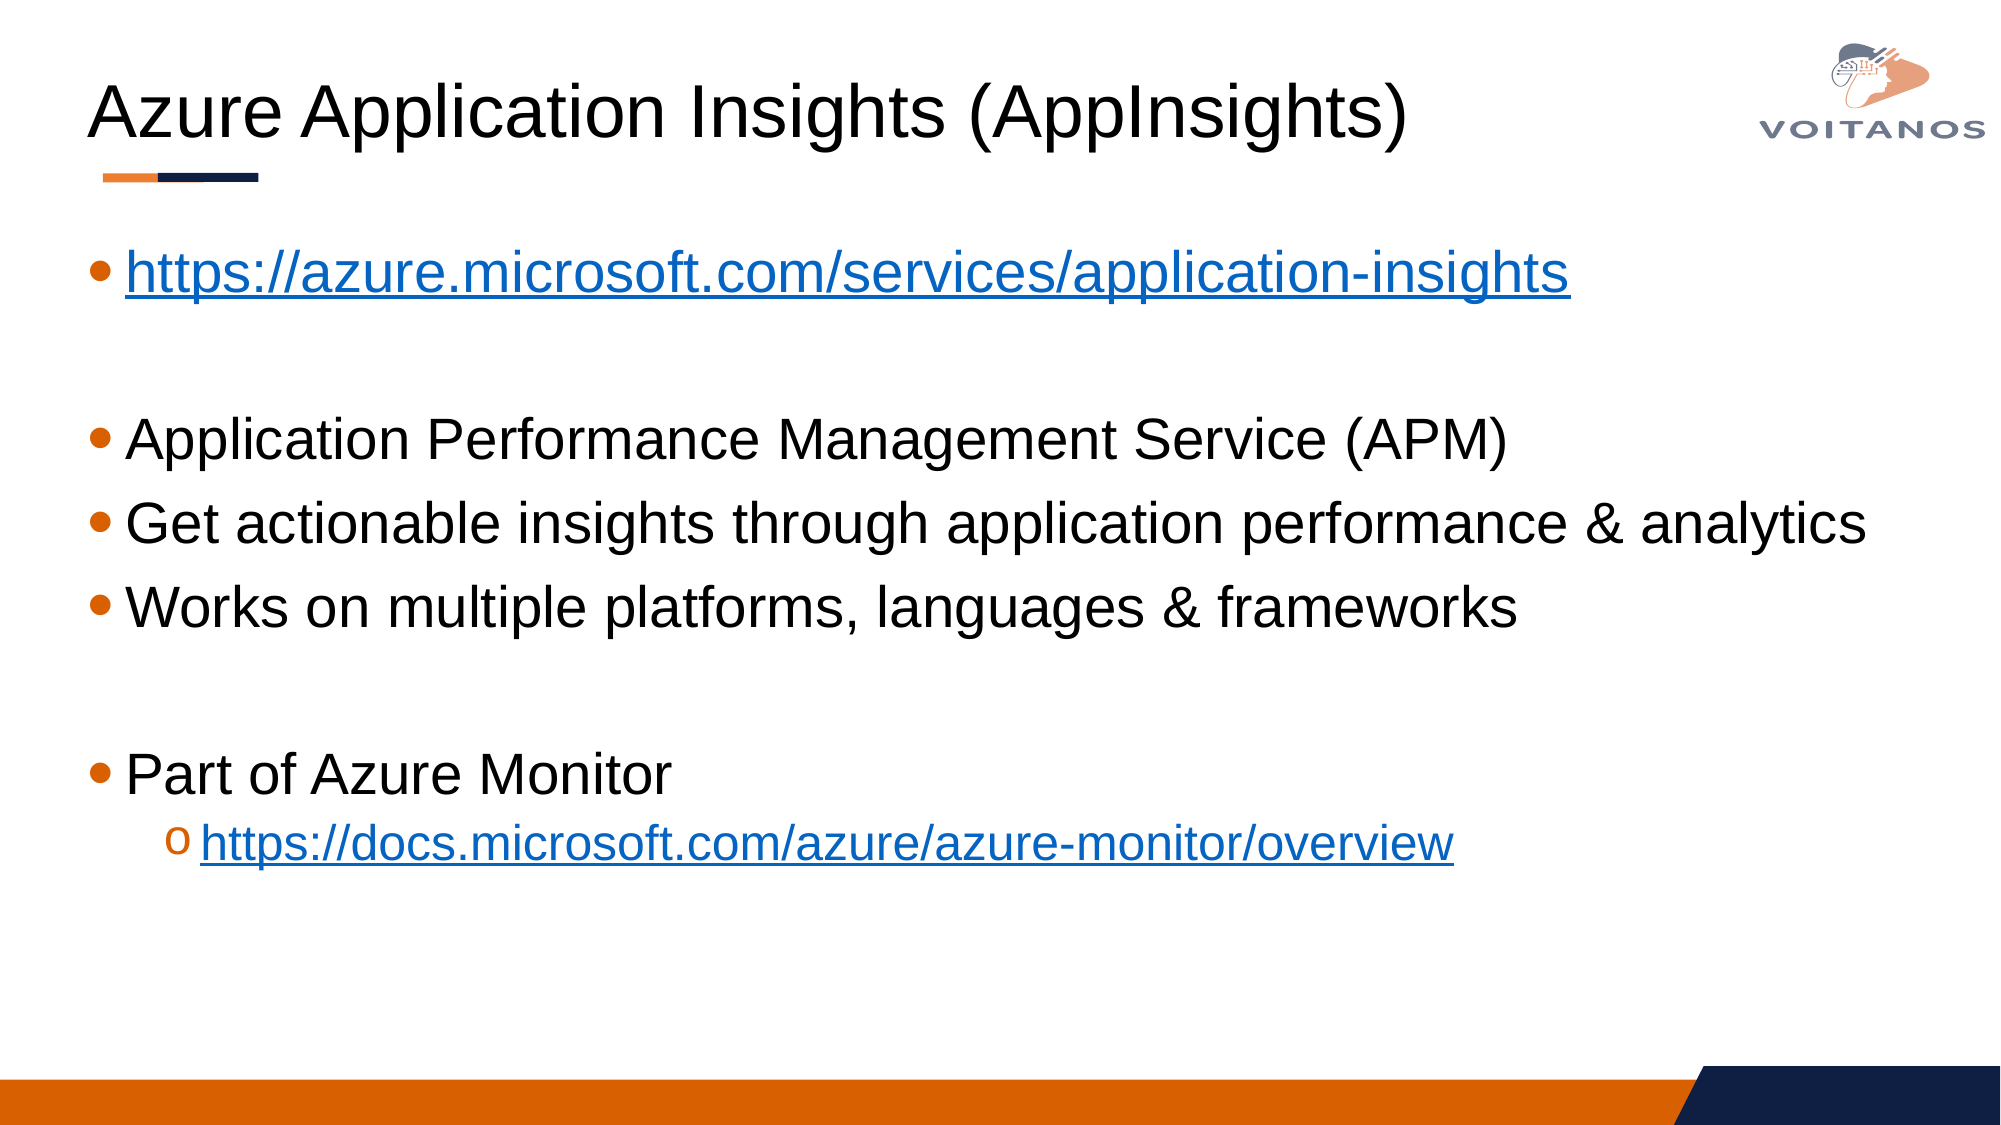

# Azure Application Insights (AppInsights)
https://azure.microsoft.com/services/application-insights

Application Performance Management Service (APM)
Get actionable insights through application performance & analytics
Works on multiple platforms, languages & frameworks

Part of Azure Monitor
https://docs.microsoft.com/azure/azure-monitor/overview